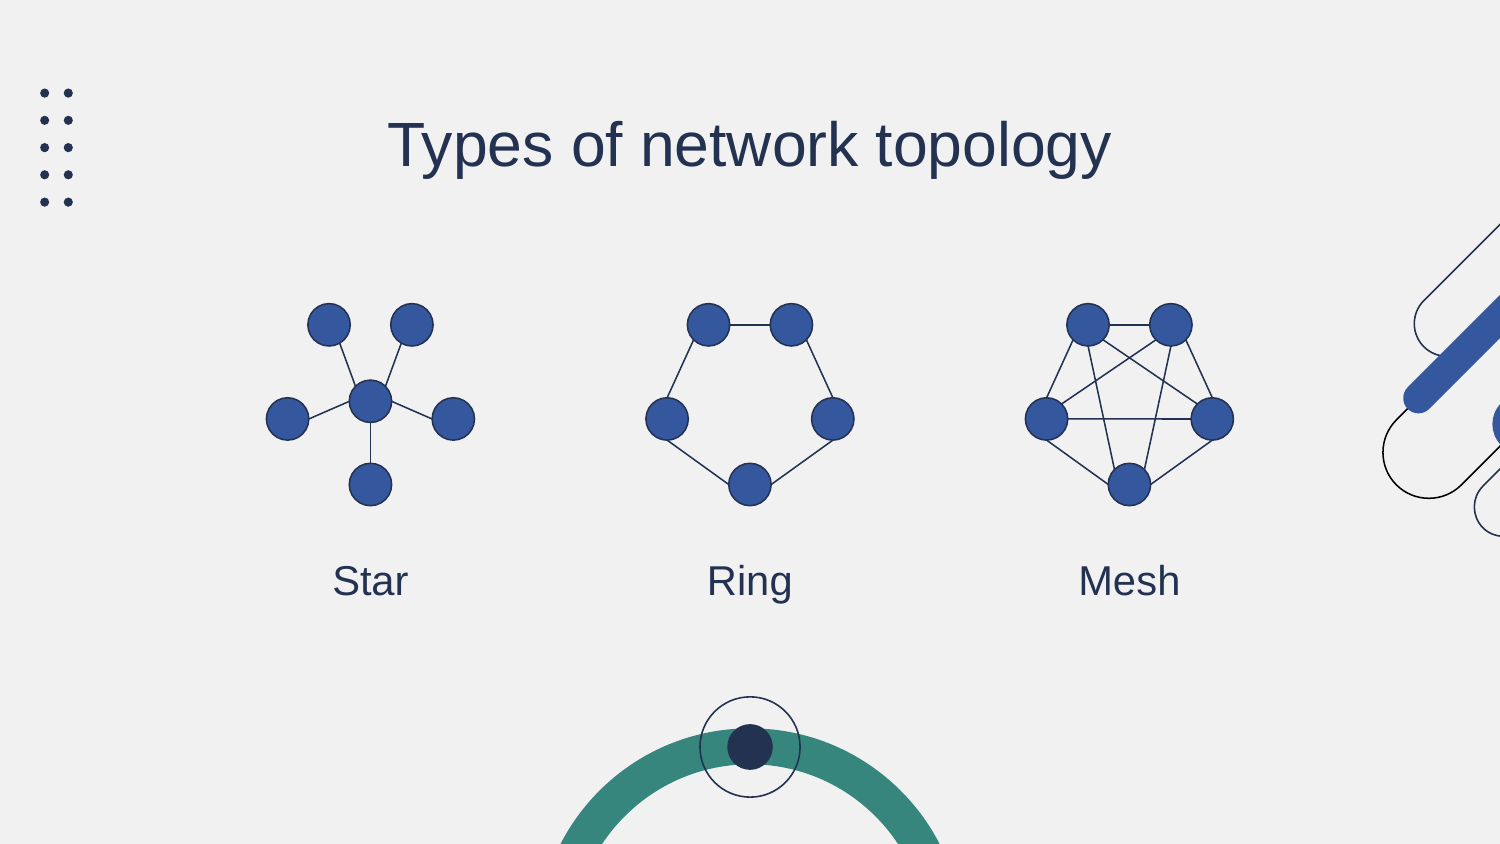

# Types of network topology

Star
Ring
Mesh